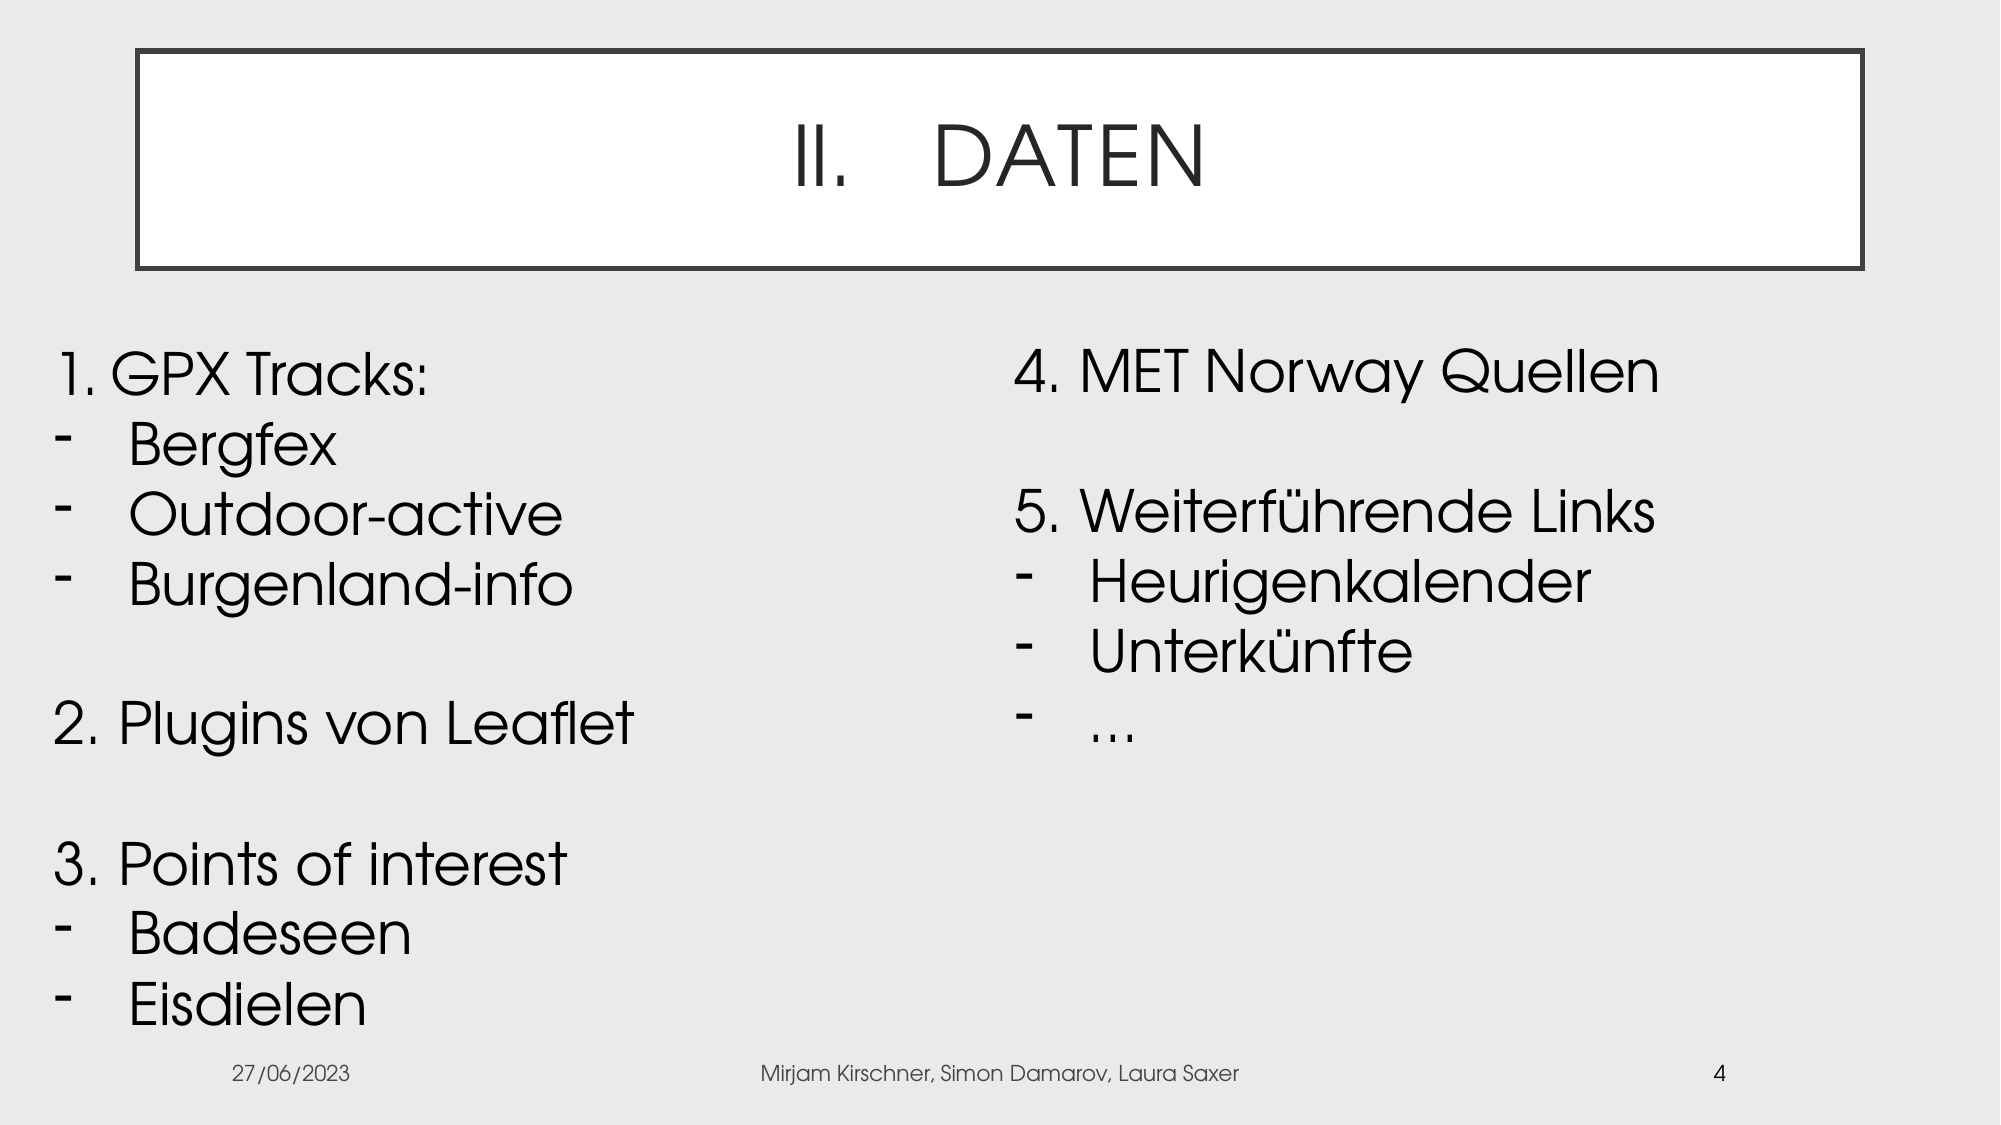

# Daten
4. MET Norway Quellen

5. Weiterführende Links
Heurigenkalender
Unterkünfte
…
GPX Tracks:
Bergfex
Outdoor-active
Burgenland-info

2. Plugins von Leaflet

3. Points of interest
Badeseen
Eisdielen
Mirjam Kirschner, Simon Damarov, Laura Saxer
4
27/06/2023